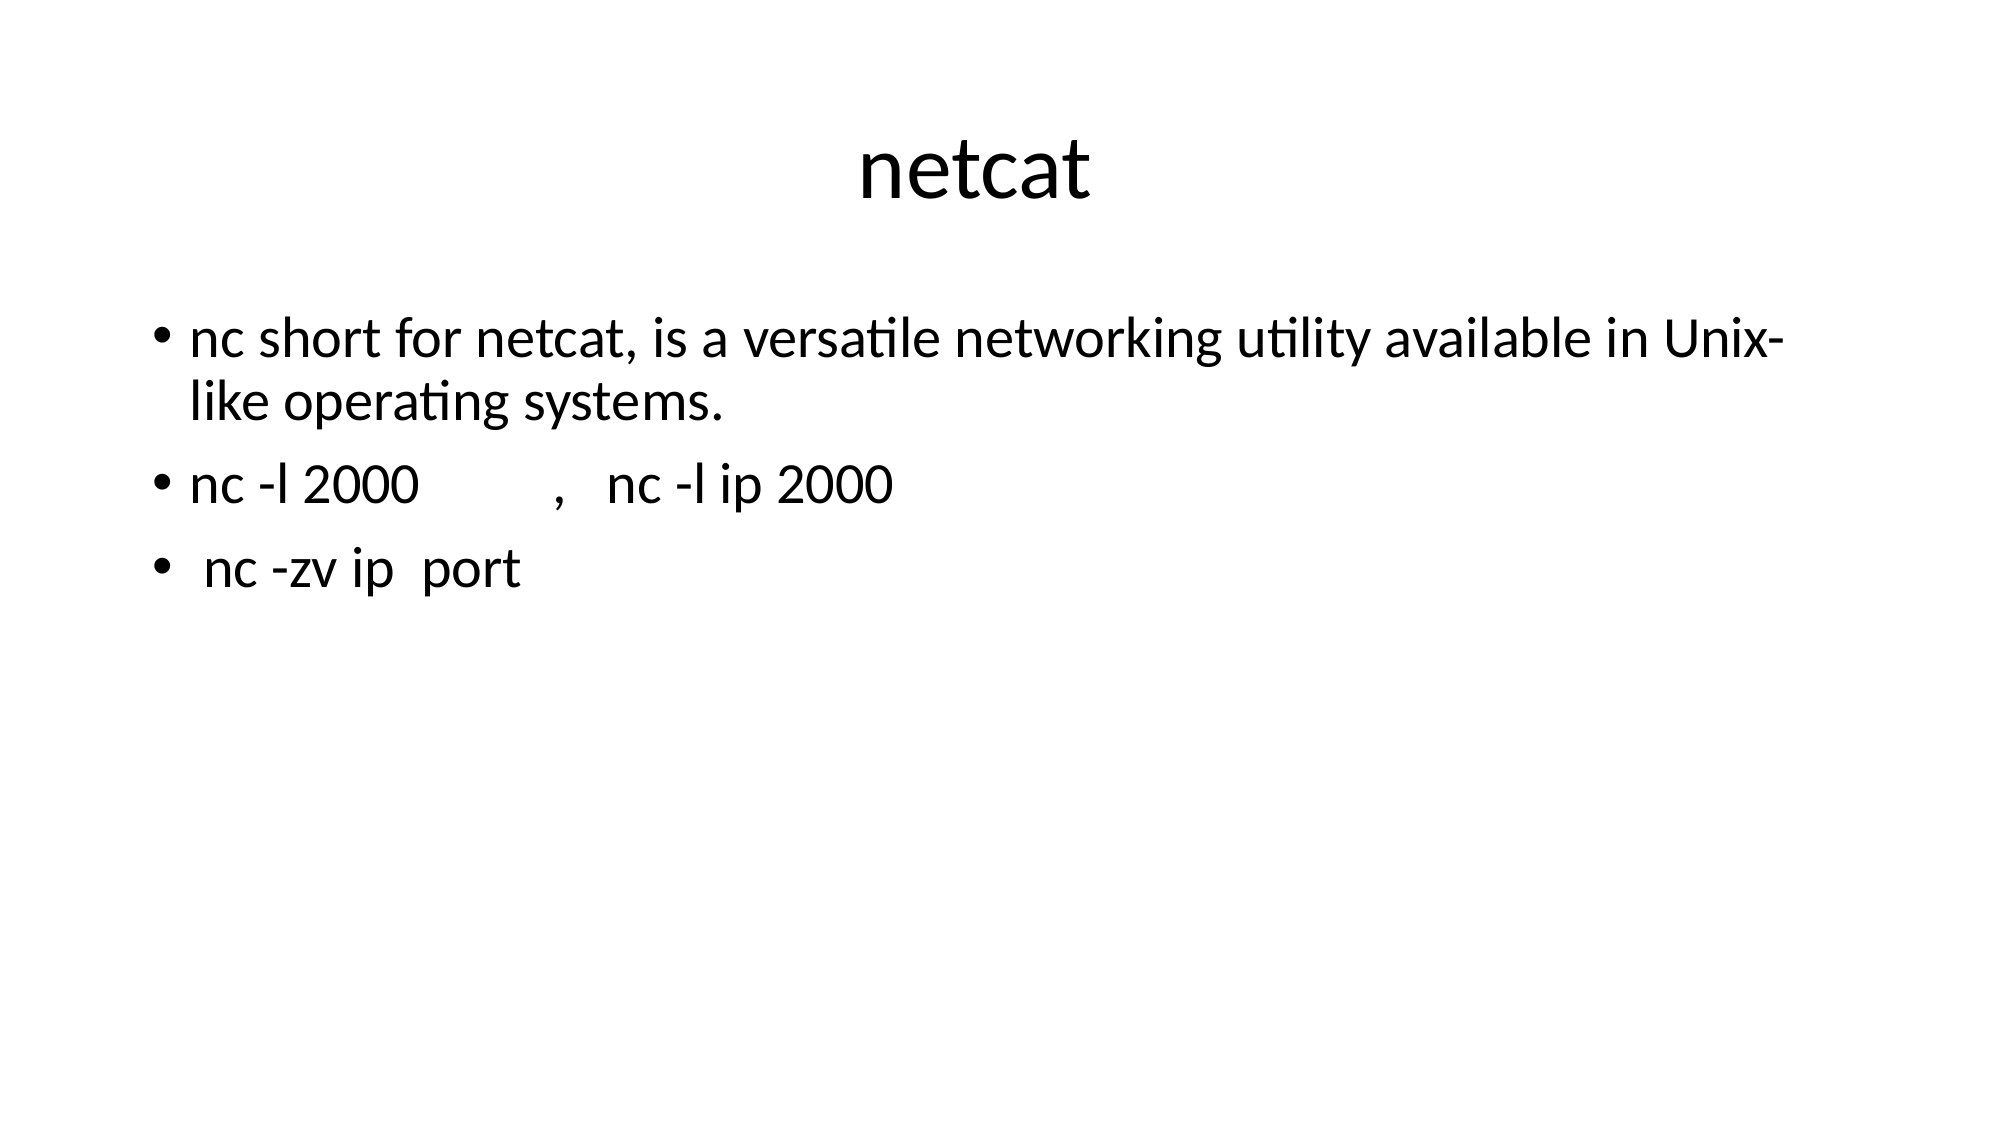

# netcat
nc short for netcat, is a versatile networking utility available in Unix-like operating systems.
nc -l 2000          ,   nc -l ip 2000
 nc -zv ip  port